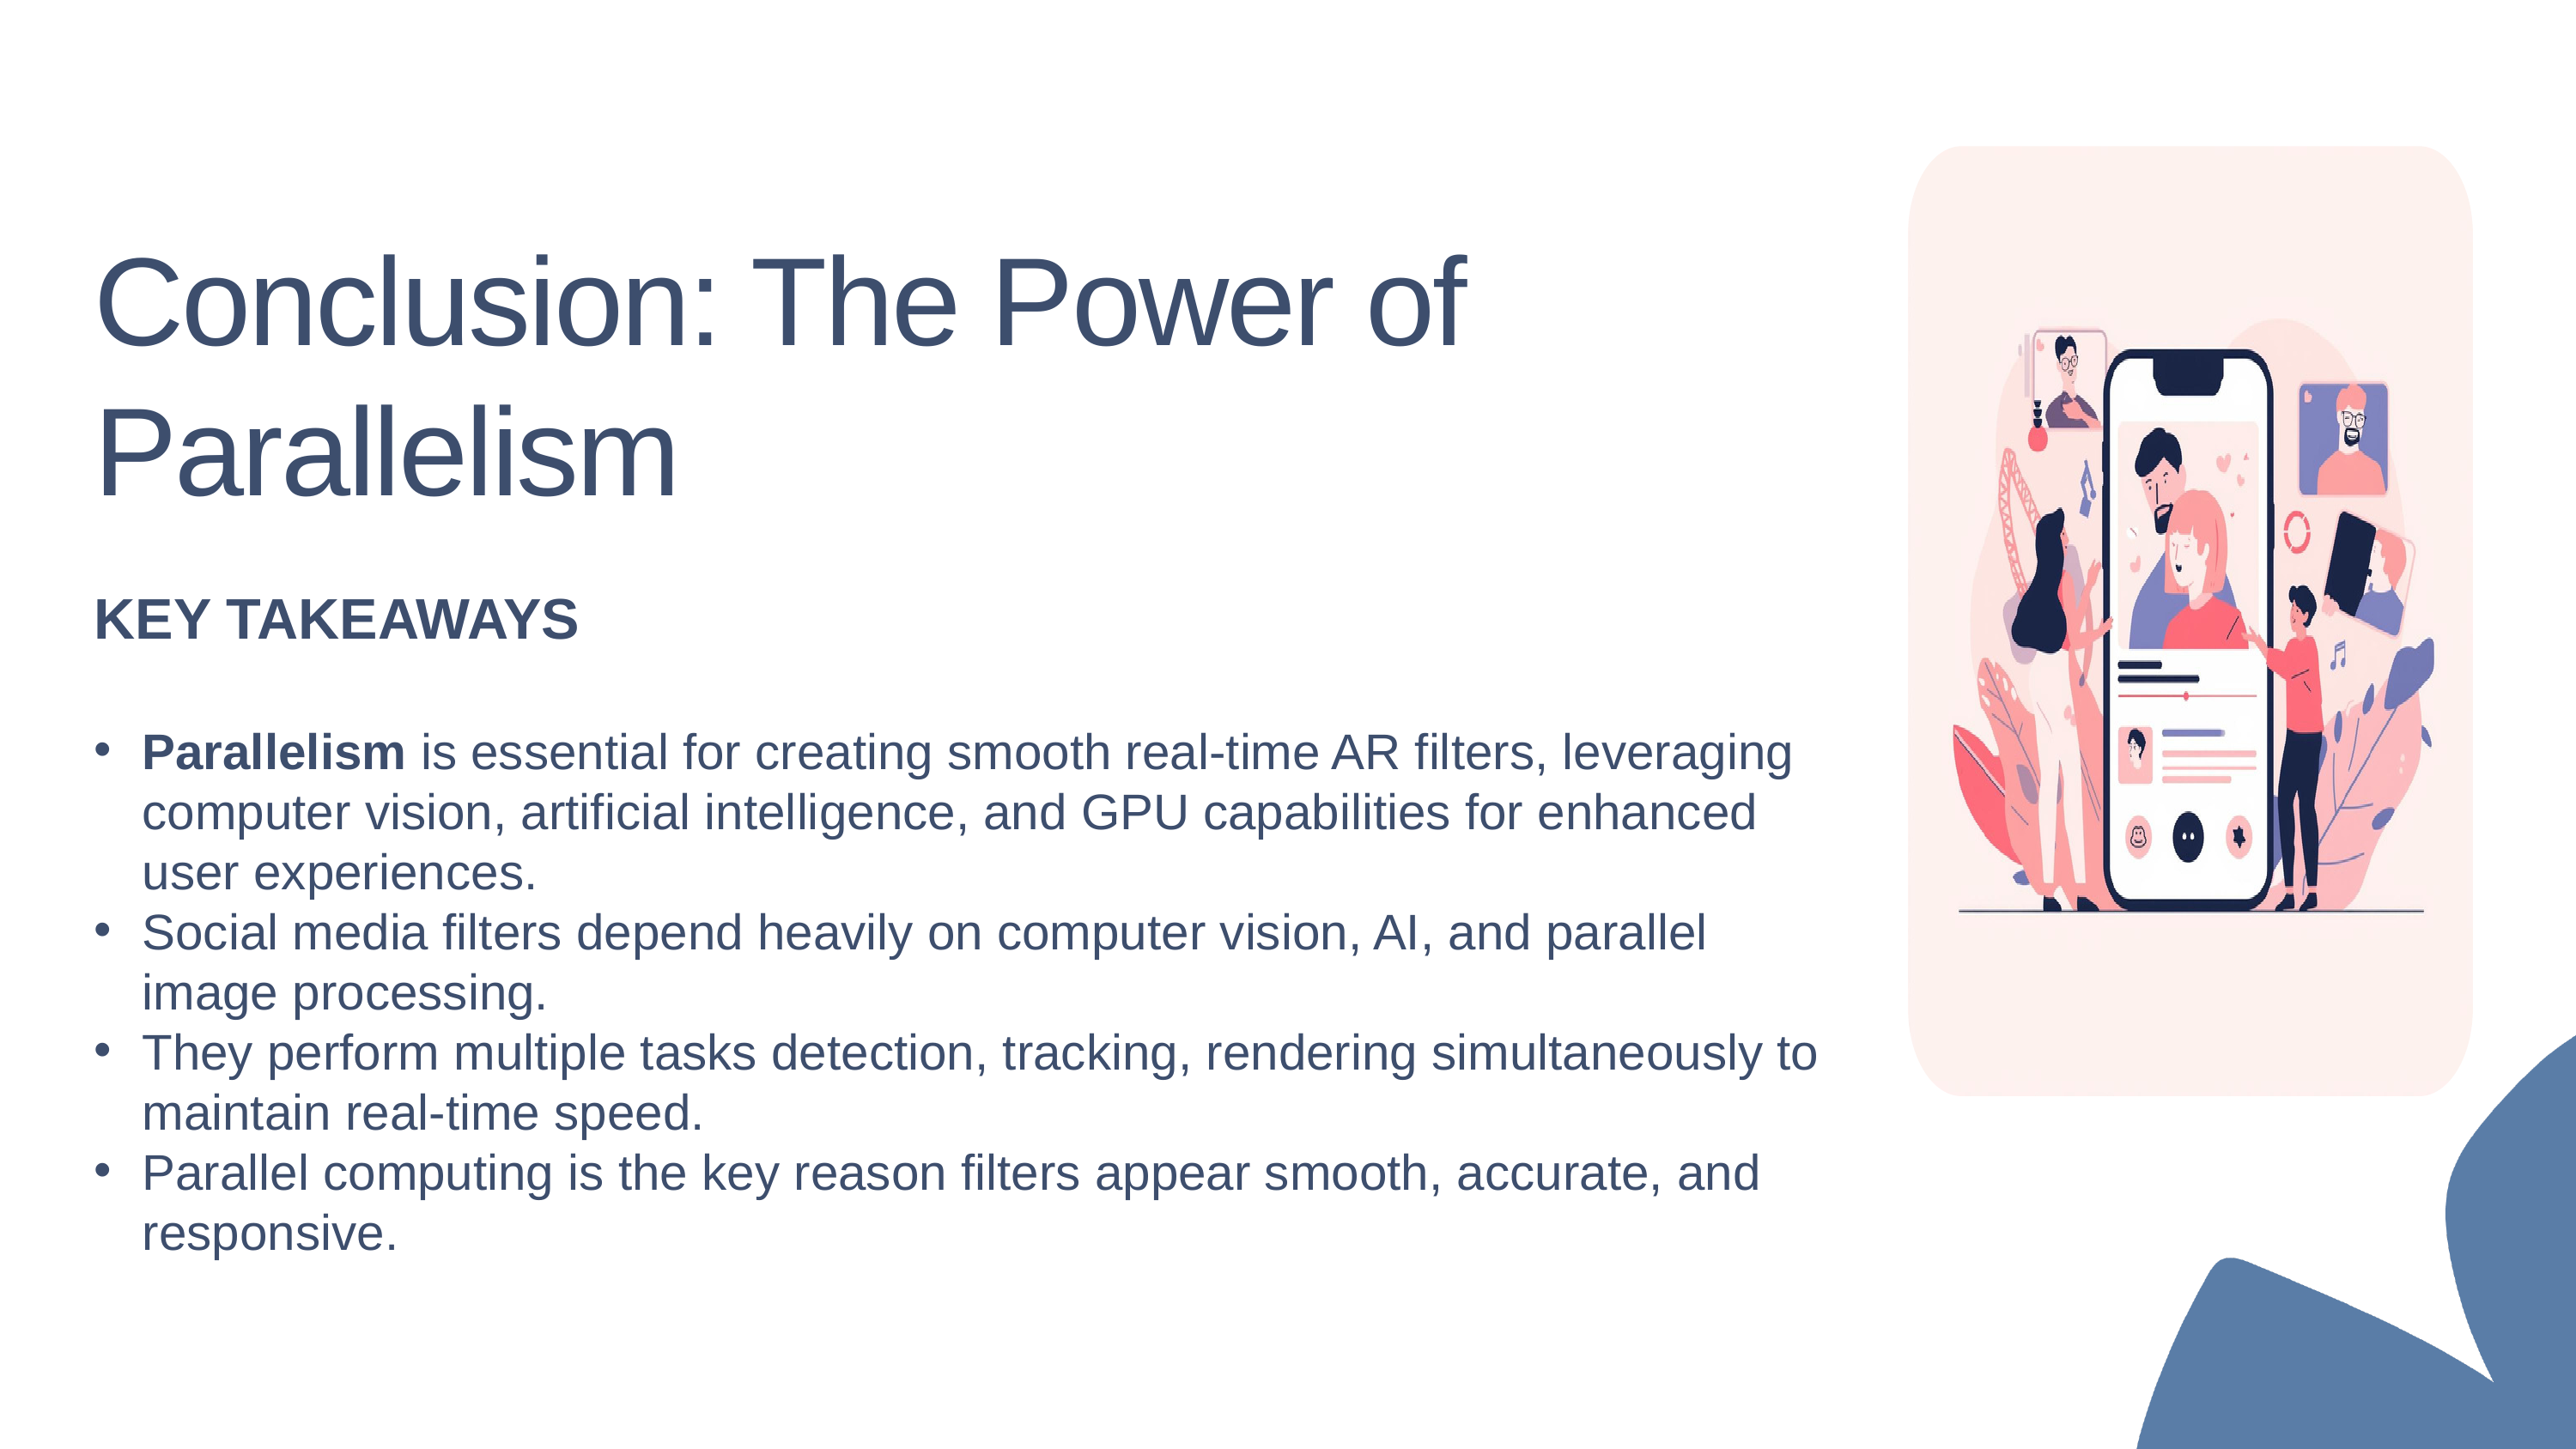

Conclusion: The Power of Parallelism
KEY TAKEAWAYS
Parallelism is essential for creating smooth real-time AR filters, leveraging computer vision, artificial intelligence, and GPU capabilities for enhanced user experiences.
Social media filters depend heavily on computer vision, AI, and parallel image processing.
They perform multiple tasks detection, tracking, rendering simultaneously to maintain real-time speed.
Parallel computing is the key reason filters appear smooth, accurate, and responsive.